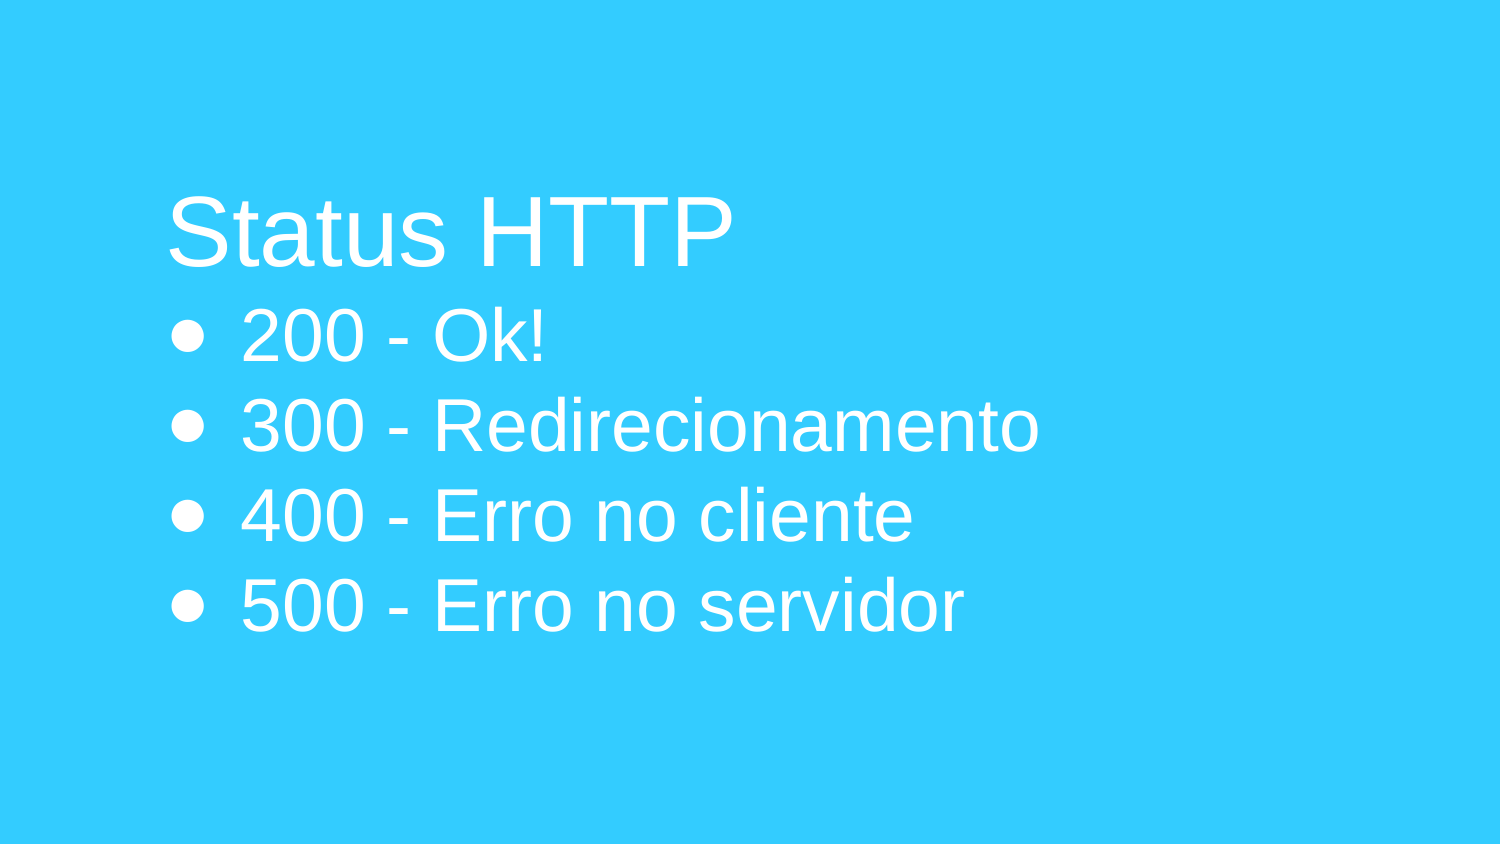

# Status HTTP
200 - Ok!
300 - Redirecionamento
400 - Erro no cliente
500 - Erro no servidor